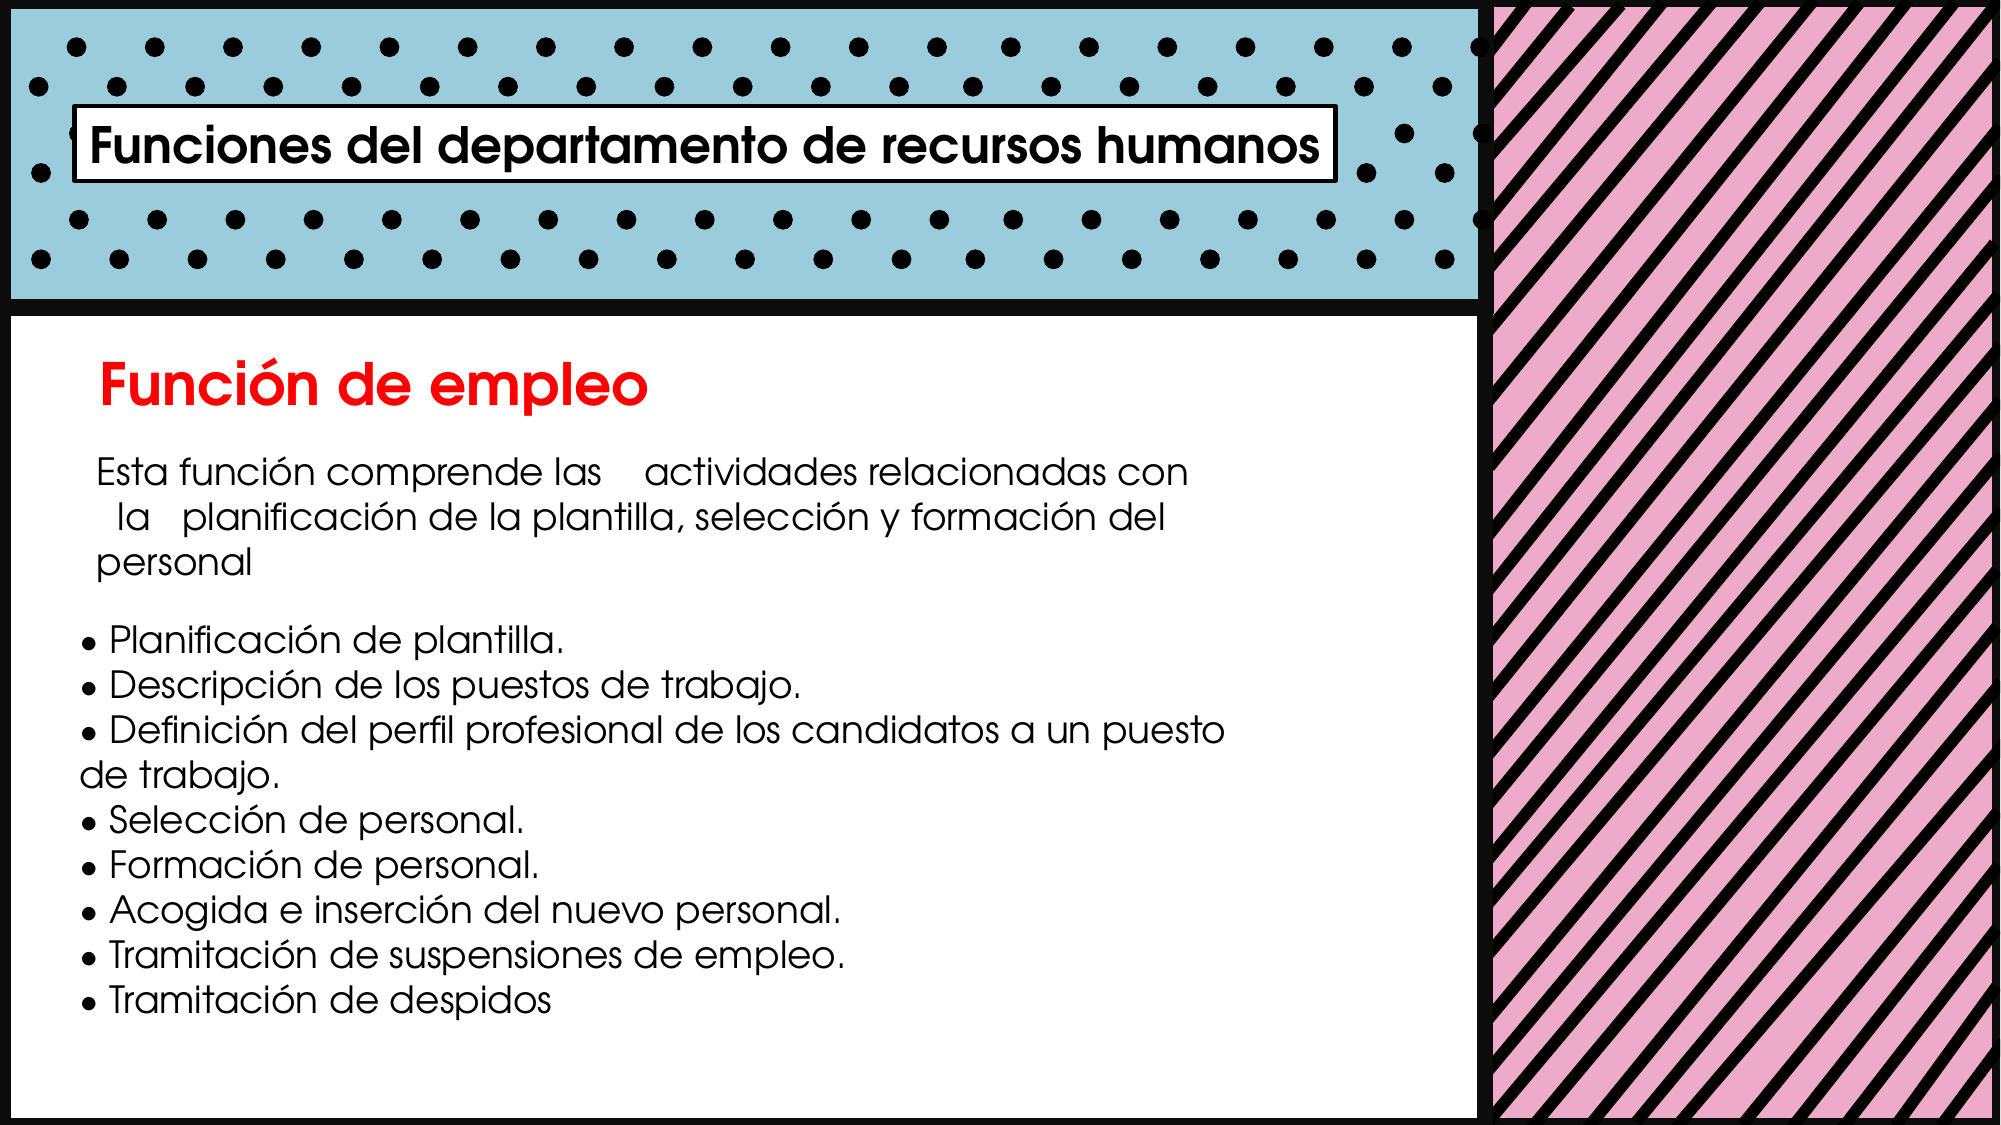

Funciones del departamento de recursos humanos
Función de empleo
Esta función comprende las    actividades relacionadas con    la   planificación de la plantilla, selección y formación del personal
• Planificación de plantilla.
• Descripción de los puestos de trabajo.
• Definición del perfil profesional de los candidatos a un puesto de trabajo.
• Selección de personal.
• Formación de personal.
• Acogida e inserción del nuevo personal.
• Tramitación de suspensiones de empleo.
• Tramitación de despidos